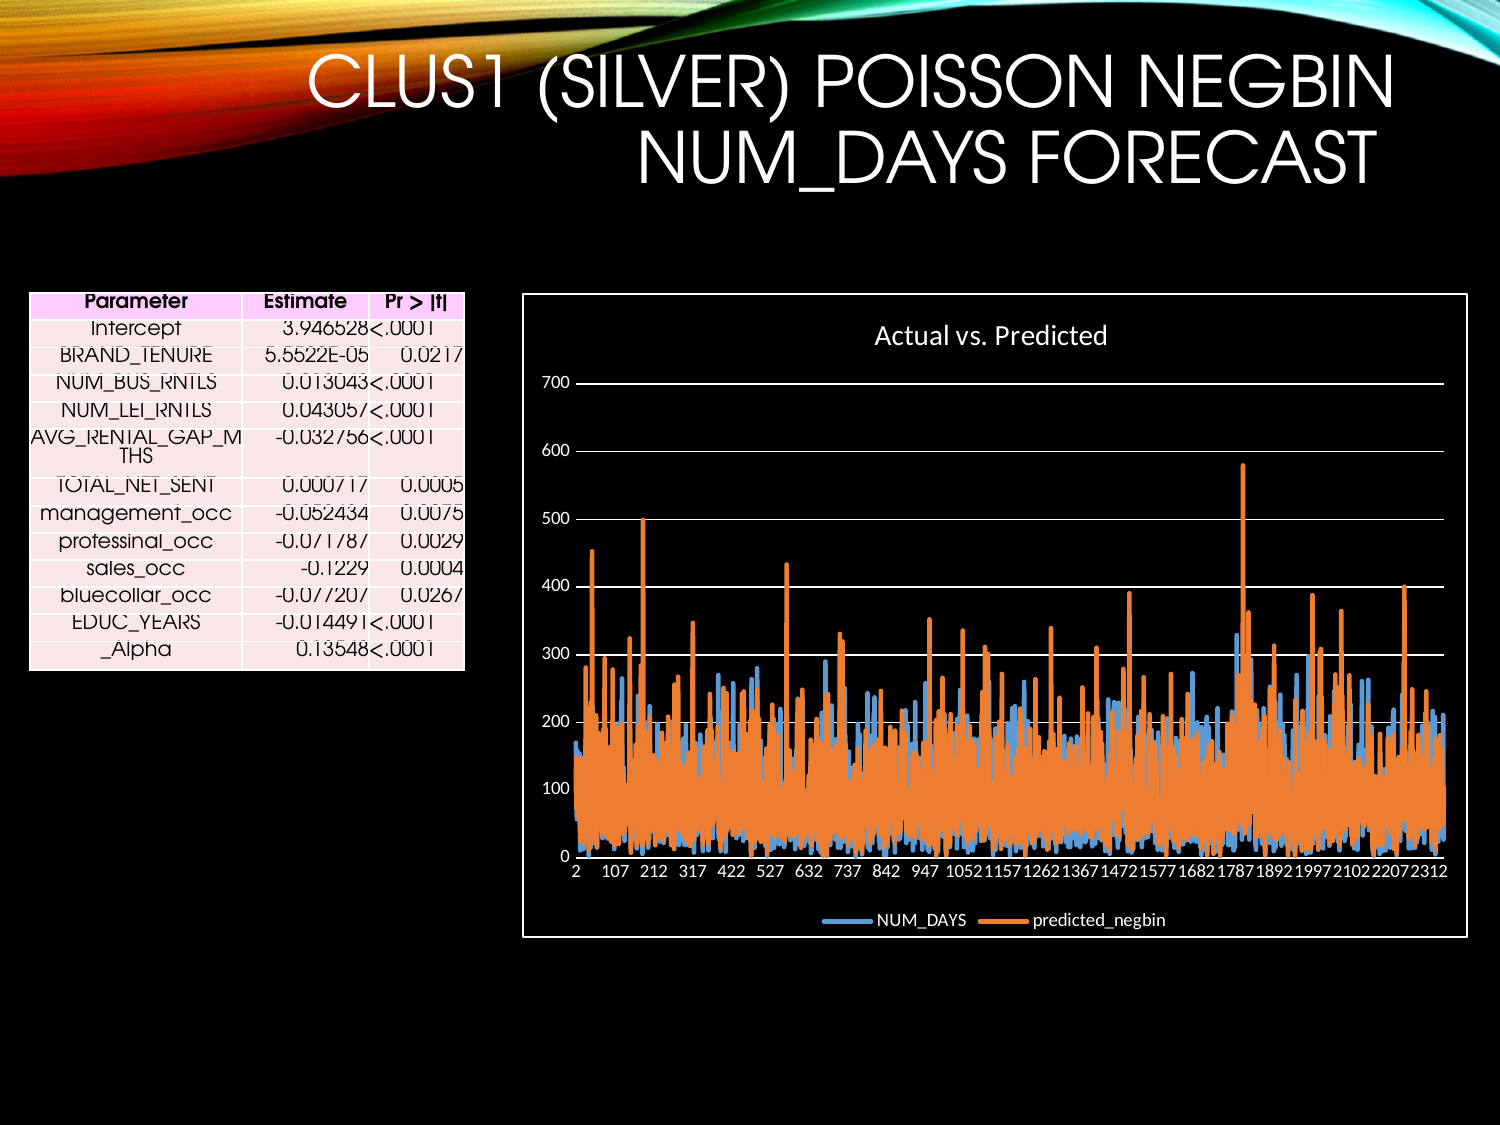

# Clus1 (Silver) Poisson NegBin NUM_DAYS Forecast
| Parameter | Estimate | Pr > |t| |
| --- | --- | --- |
| Intercept | 3.946528 | <.0001 |
| BRAND\_TENURE | 5.5522E-05 | 0.0217 |
| NUM\_BUS\_RNTLS | 0.013043 | <.0001 |
| NUM\_LEI\_RNTLS | 0.043057 | <.0001 |
| AVG\_RENTAL\_GAP\_MTHS | -0.032756 | <.0001 |
| TOTAL\_NET\_SENT | 0.000717 | 0.0005 |
| management\_occ | -0.052434 | 0.0075 |
| professinal\_occ | -0.071787 | 0.0029 |
| sales\_occ | -0.1229 | 0.0004 |
| bluecollar\_occ | -0.077207 | 0.0267 |
| EDUC\_YEARS | -0.014491 | <.0001 |
| \_Alpha | 0.13548 | <.0001 |

### Chart: Actual vs. Predicted

| Category | NUM_DAYS | predicted_negbin |
|---|---|---|